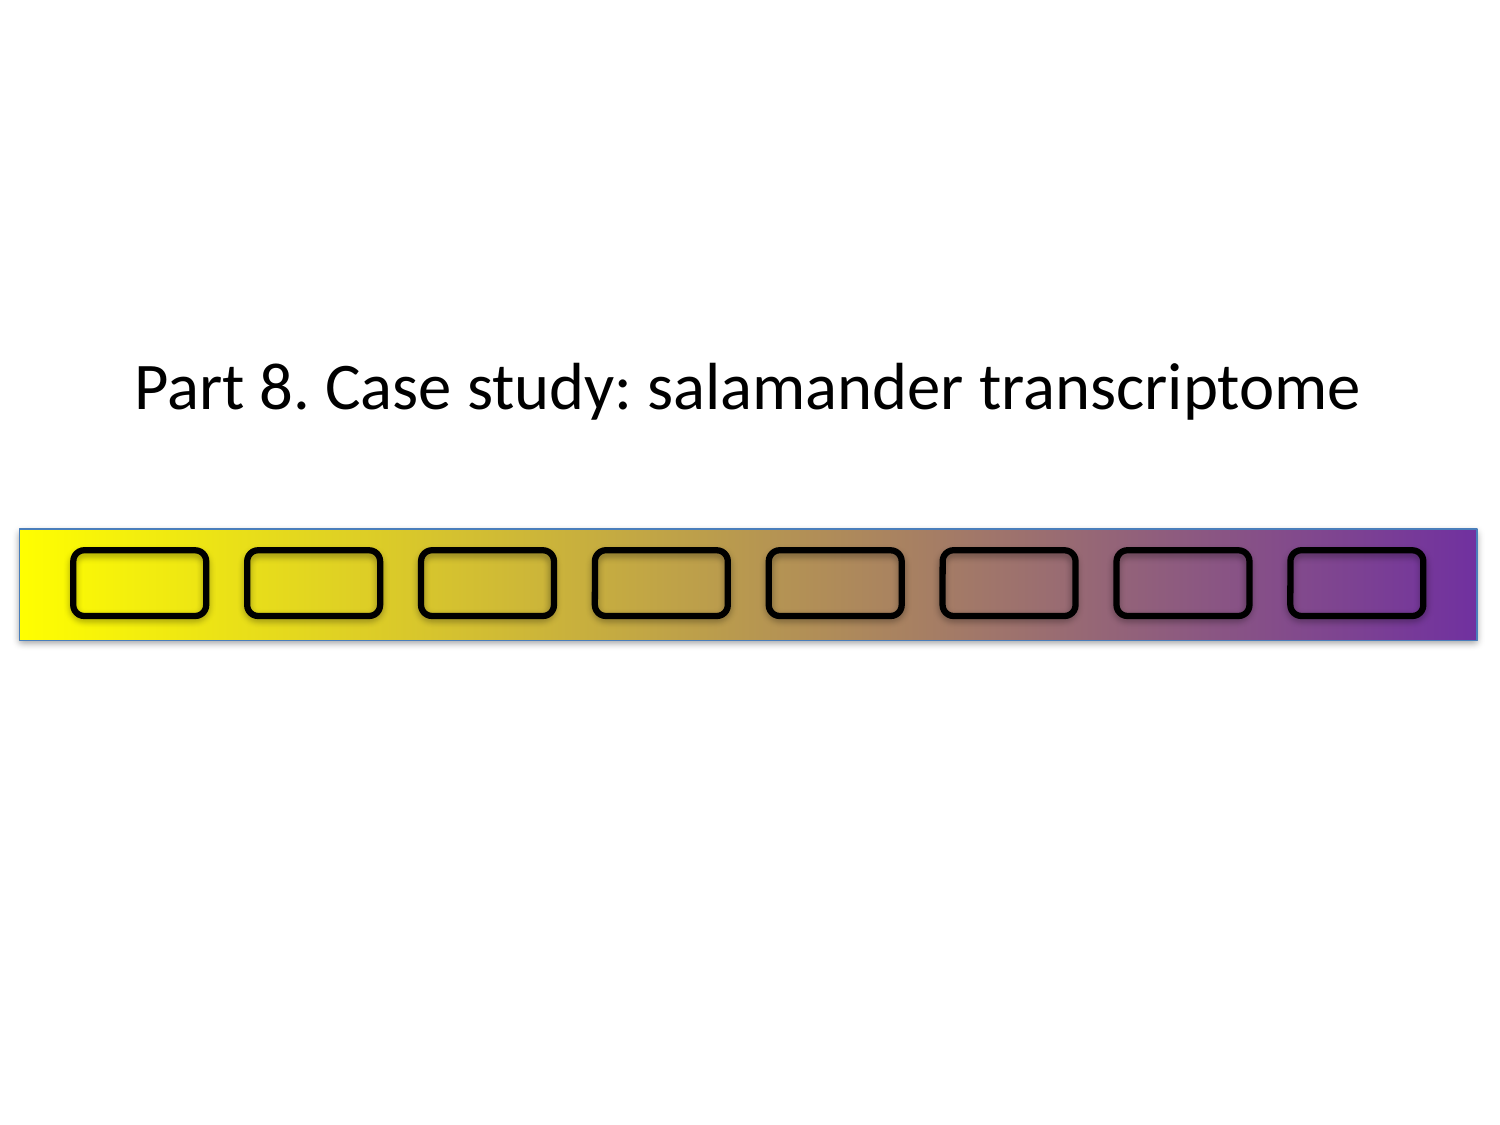

# Part 8. Case study: salamander transcriptome